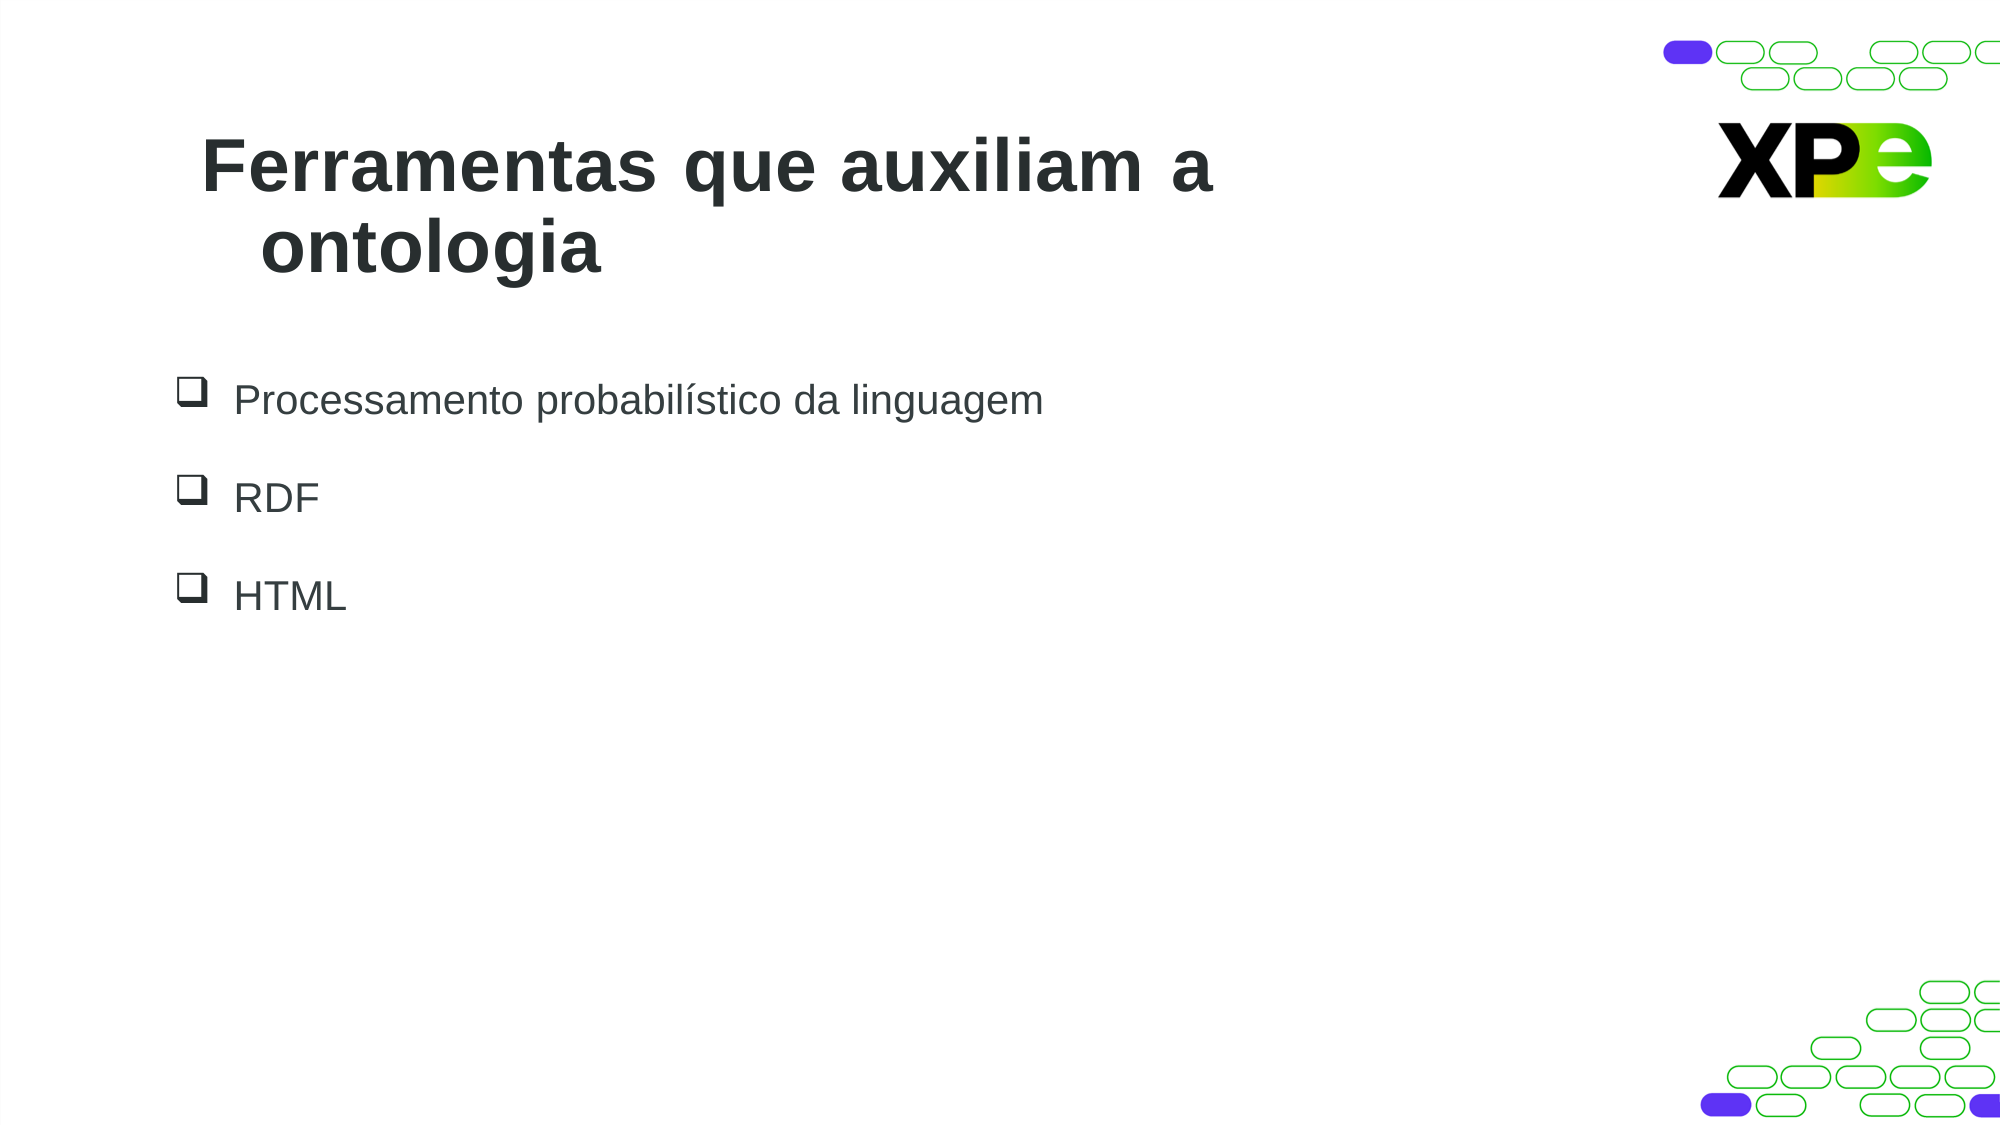

# Ferramentas que auxiliam a  ontologia
Processamento probabilístico da linguagem

RDF

HTML